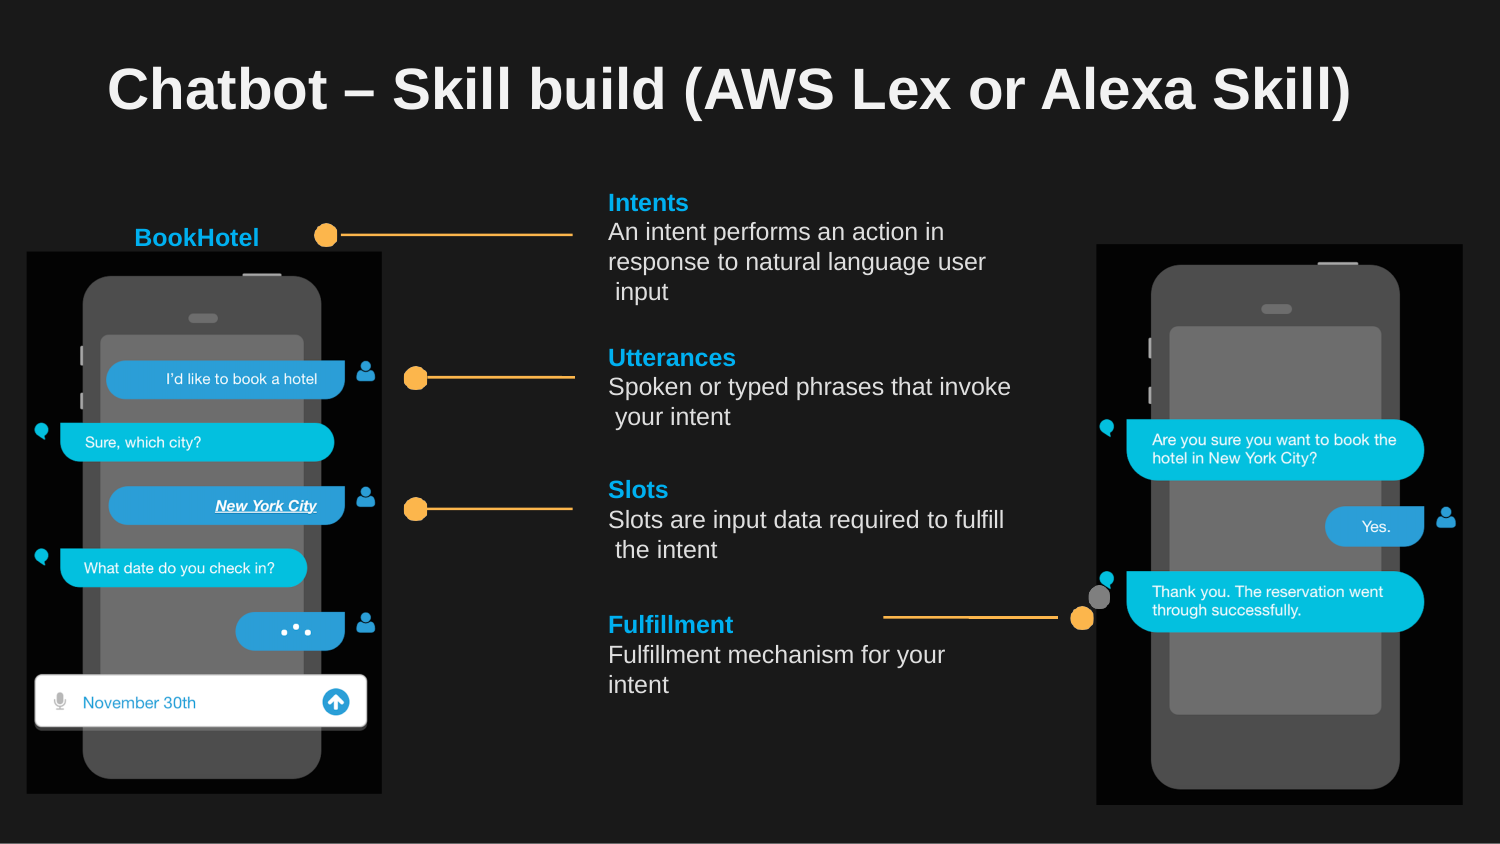

# Chatbot – Skill build (AWS Lex or Alexa Skill)
Intents
An intent performs an action in  response to natural language user  input
BookHotel

Utterances
Spoken or typed phrases that invoke  your intent

Slots
Slots are input data required to fulfill  the intent

Fulfillment
Fulfillment mechanism for your intent